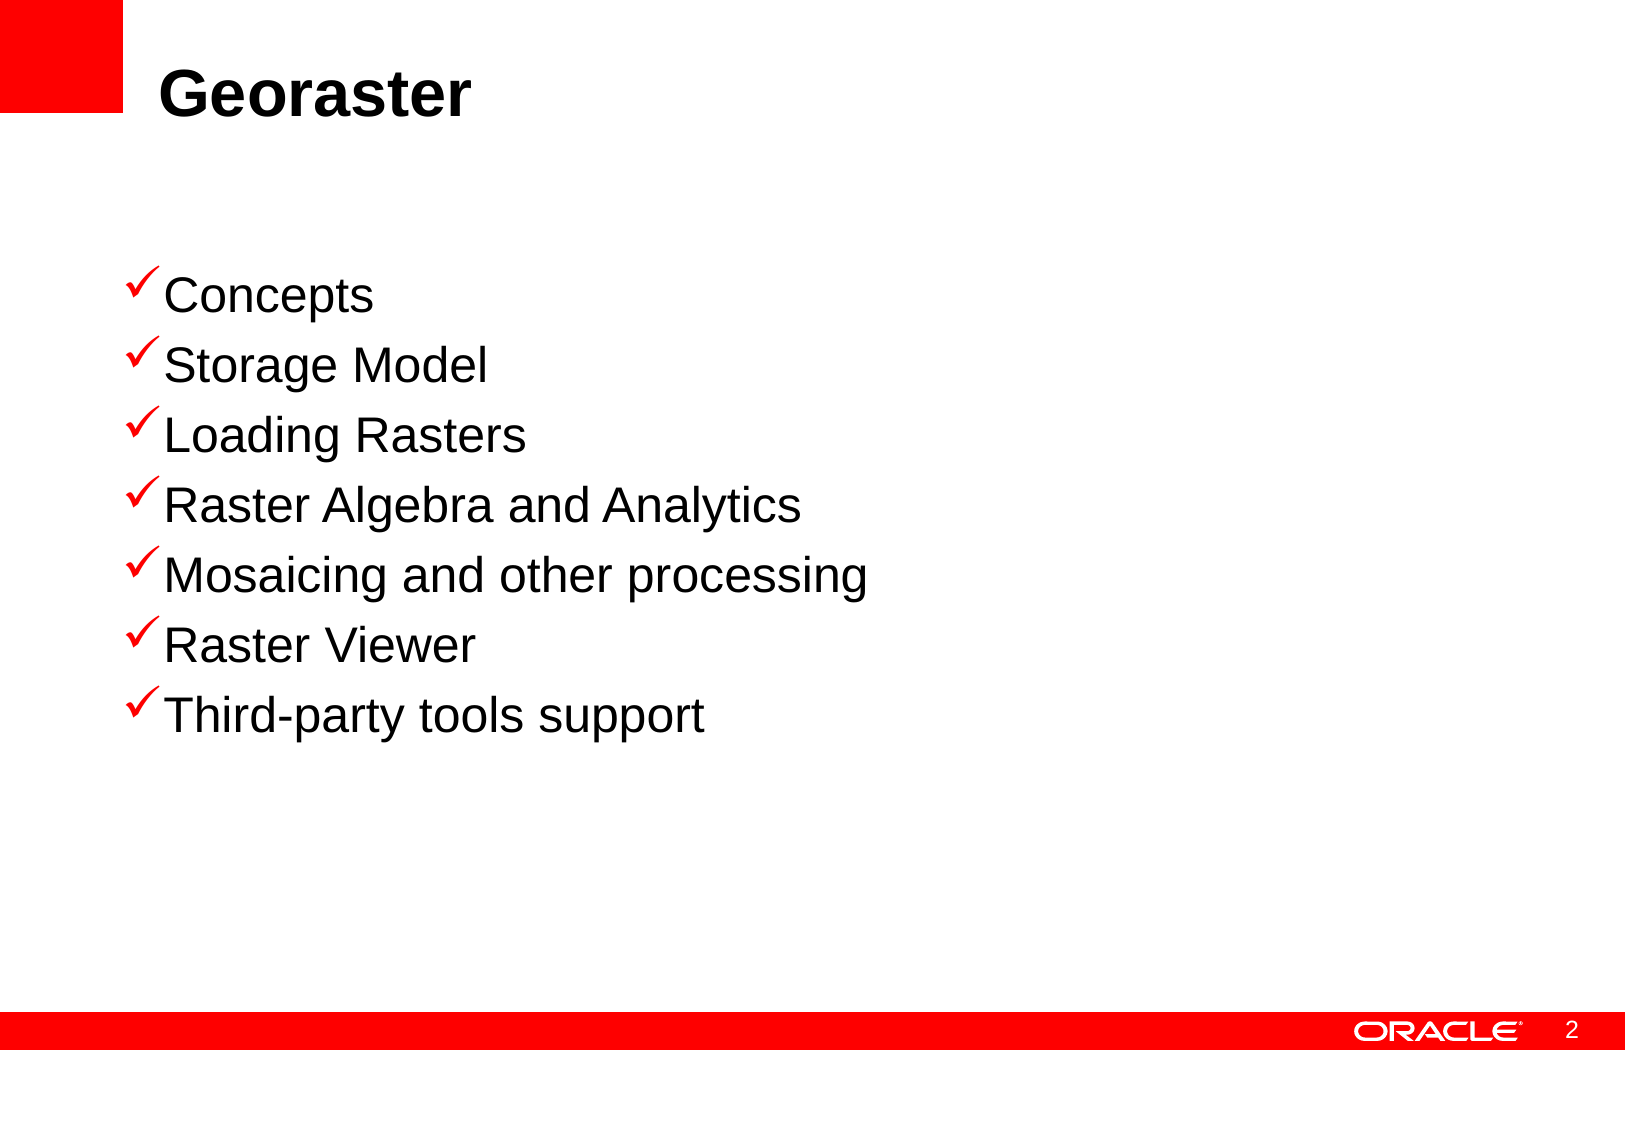

# Georaster
Concepts
Storage Model
Loading Rasters
Raster Algebra and Analytics
Mosaicing and other processing
Raster Viewer
Third-party tools support